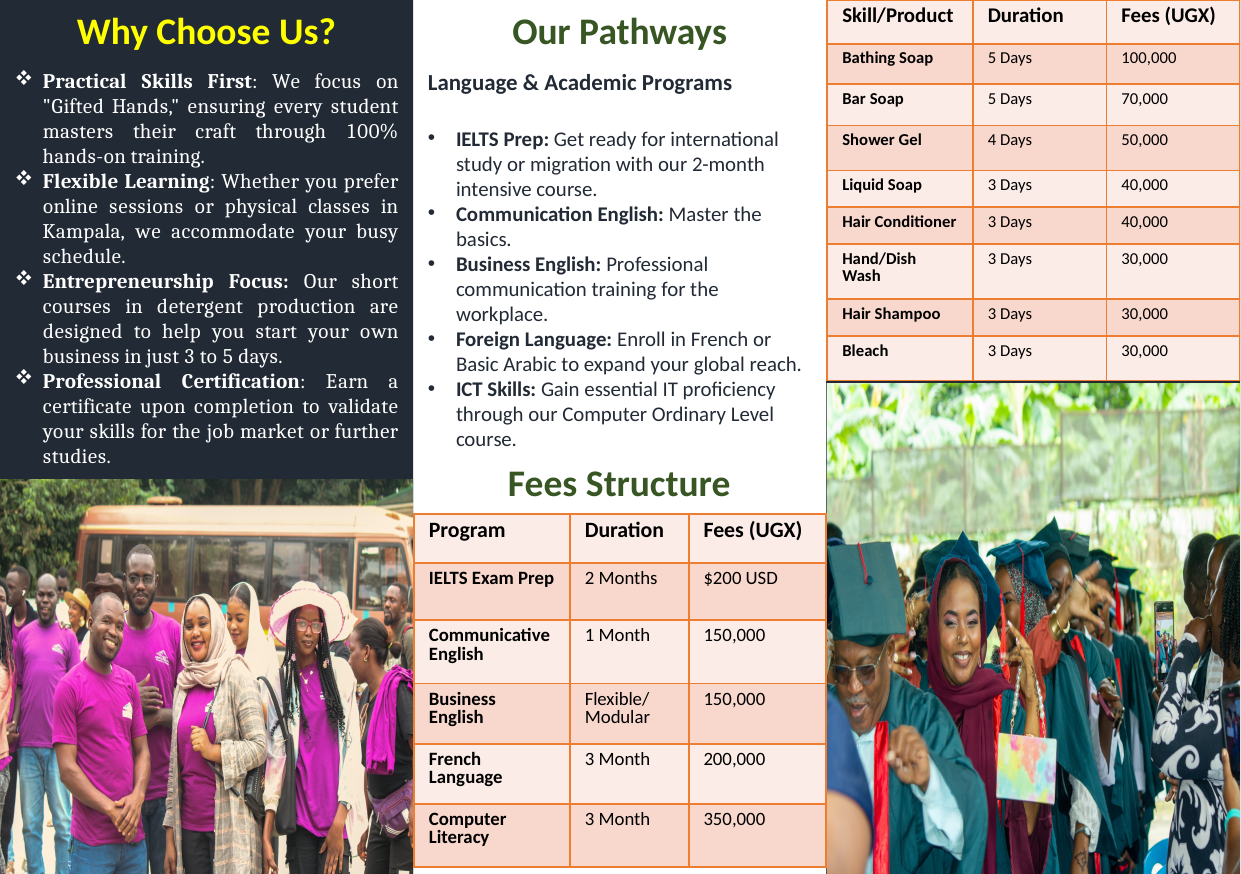

Why Choose Us?
Our Pathways

| Skill/Product | Duration | Fees (UGX) |
| --- | --- | --- |
| Bathing Soap | 5 Days | 100,000 |
| Bar Soap | 5 Days | 70,000 |
| Shower Gel | 4 Days | 50,000 |
| Liquid Soap | 3 Days | 40,000 |
| Hair Conditioner | 3 Days | 40,000 |
| Hand/Dish Wash | 3 Days | 30,000 |
| Hair Shampoo | 3 Days | 30,000 |
| Bleach | 3 Days | 30,000 |
Practical Skills First: We focus on "Gifted Hands," ensuring every student masters their craft through 100% hands-on training.
Flexible Learning: Whether you prefer online sessions or physical classes in Kampala, we accommodate your busy schedule.
Entrepreneurship Focus: Our short courses in detergent production are designed to help you start your own business in just 3 to 5 days.
Professional Certification: Earn a certificate upon completion to validate your skills for the job market or further studies.
Language & Academic Programs
IELTS Prep: Get ready for international study or migration with our 2-month intensive course.
Communication English: Master the basics.
Business English: Professional communication training for the workplace.
Foreign Language: Enroll in French or Basic Arabic to expand your global reach.
ICT Skills: Gain essential IT proficiency through our Computer Ordinary Level course.

Fees Structure

| Program | Duration | Fees (UGX) |
| --- | --- | --- |
| IELTS Exam Prep | 2 Months | $200 USD |
| Communicative English | 1 Month | 150,000 |
| Business English | Flexible/Modular | 150,000 |
| French Language | 3 Month | 200,000 |
| Computer Literacy | 3 Month | 350,000 |